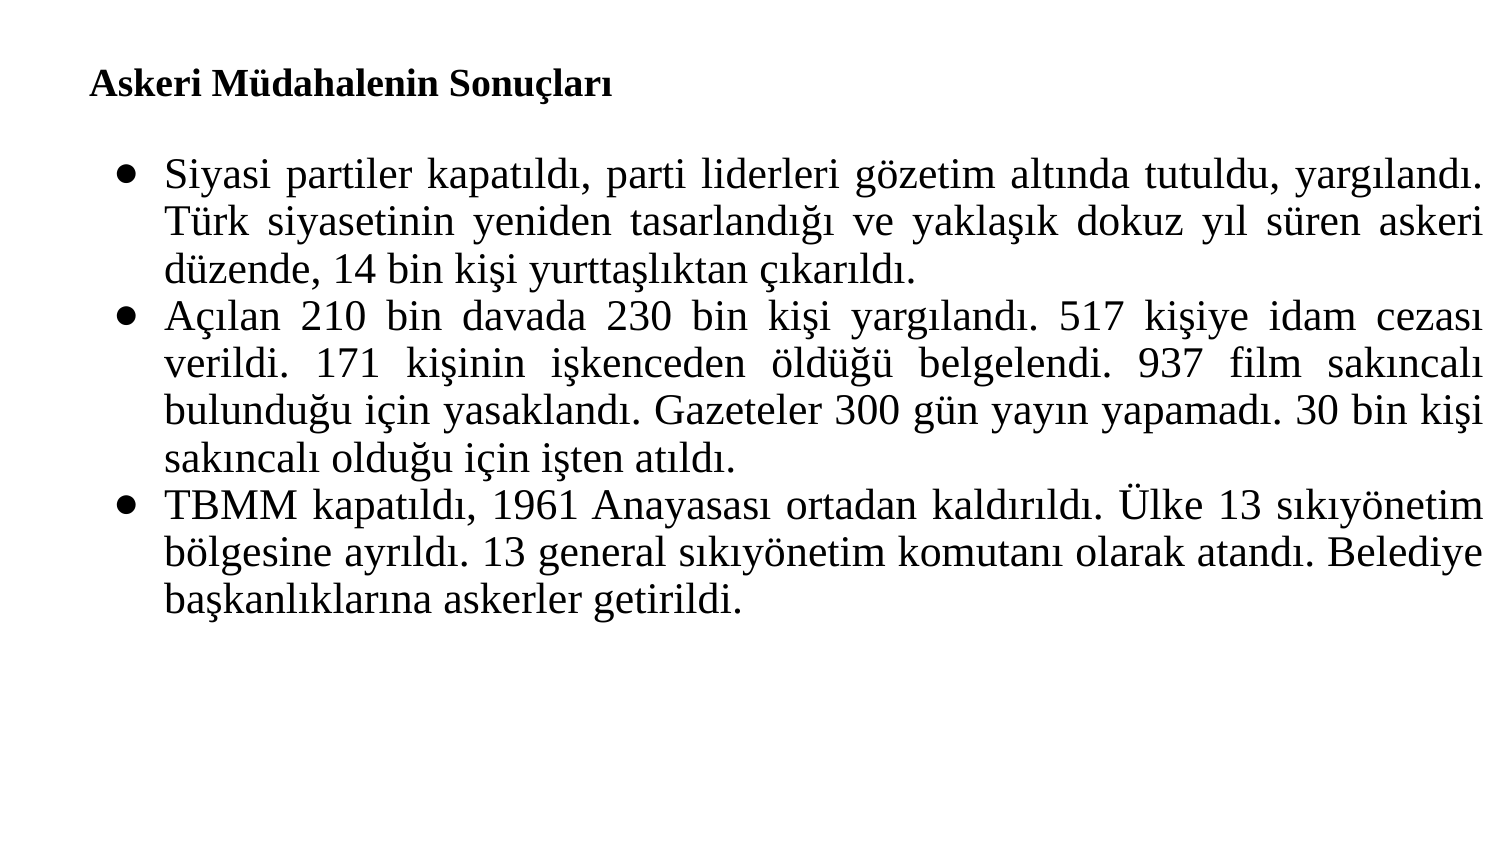

# Askeri Müdahalenin Sonuçları
Siyasi partiler kapatıldı, parti liderleri gözetim altında tutuldu, yargılandı. Türk siyasetinin yeniden tasarlandığı ve yaklaşık dokuz yıl süren askeri düzende, 14 bin kişi yurttaşlıktan çıkarıldı.
Açılan 210 bin davada 230 bin kişi yargılandı. 517 kişiye idam cezası verildi. 171 kişinin işkenceden öldüğü belgelendi. 937 film sakıncalı bulunduğu için yasaklandı. Gazeteler 300 gün yayın yapamadı. 30 bin kişi sakıncalı olduğu için işten atıldı.
TBMM kapatıldı, 1961 Anayasası ortadan kaldırıldı. Ülke 13 sıkıyönetim bölgesine ayrıldı. 13 general sıkıyönetim komutanı olarak atandı. Belediye başkanlıklarına askerler getirildi.